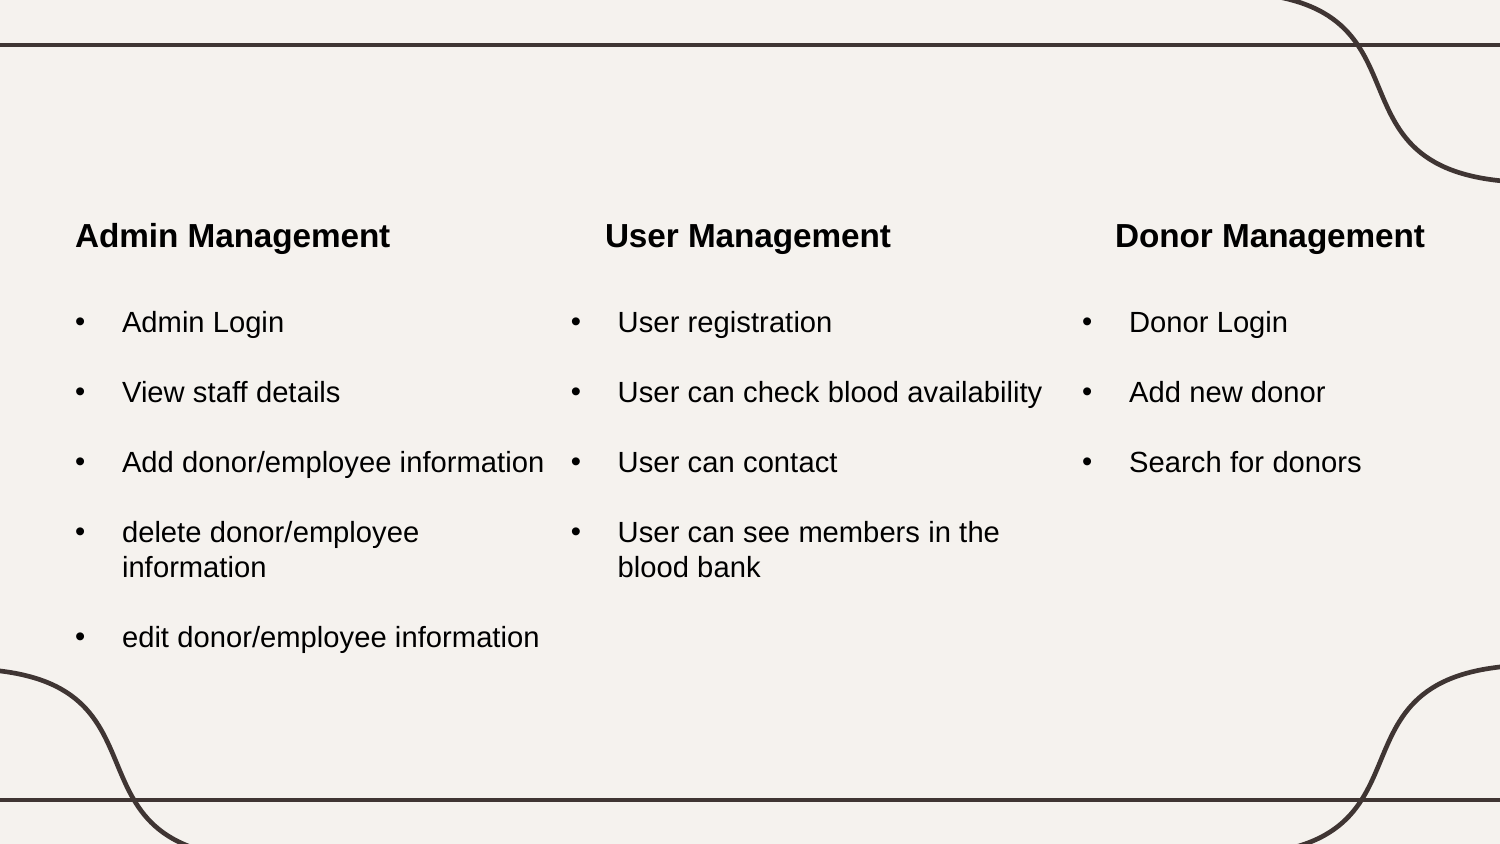

Admin Management
User Management
Donor Management
Admin Login

View staff details

Add donor/employee information

delete donor/employee information

edit donor/employee information
User registration

User can check blood availability

User can contact

User can see members in the blood bank
Donor Login

Add new donor

Search for donors